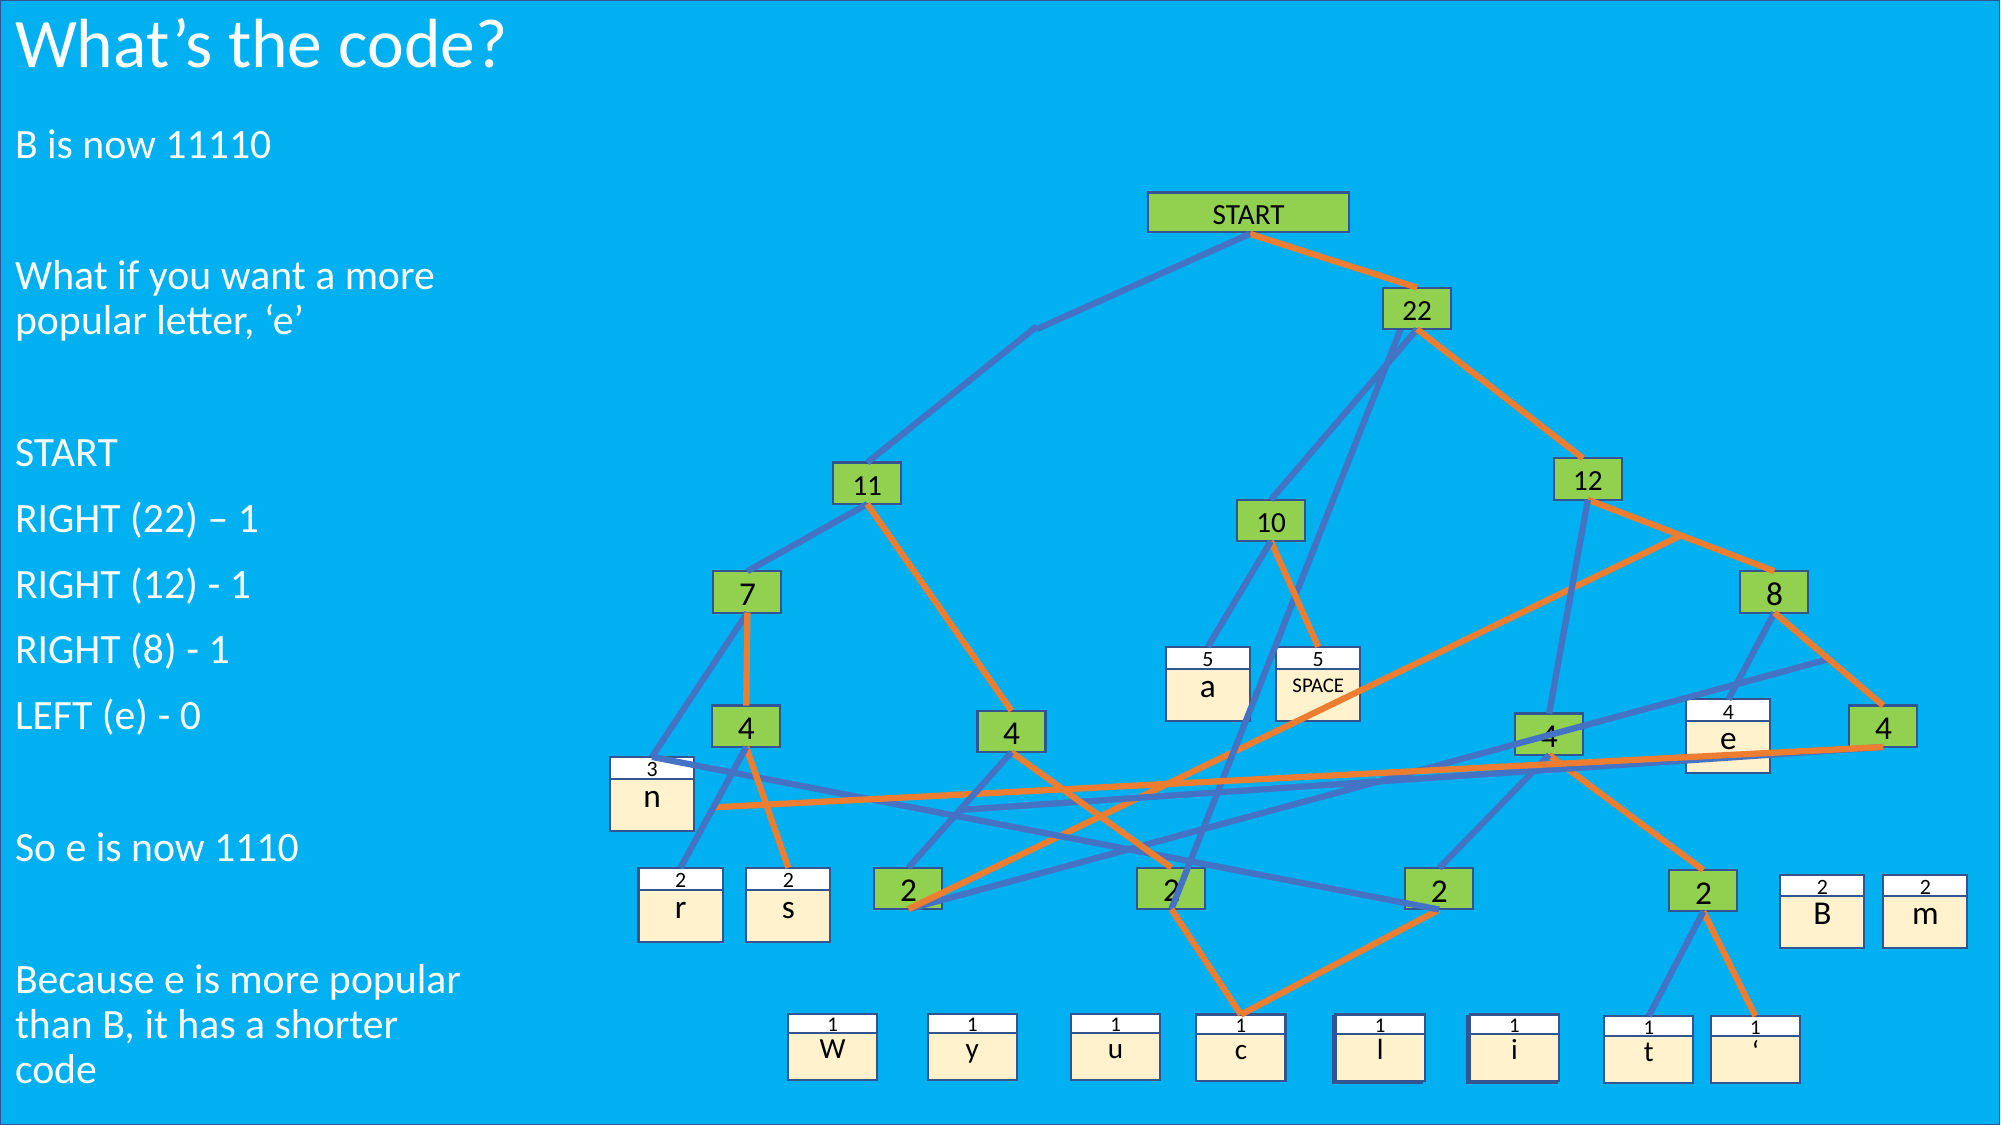

# What’s the code?
B is now 11110

What if you want a more popular letter, ‘e’

START
RIGHT (22) – 1
RIGHT (12) - 1
RIGHT (8) - 1
LEFT (e) - 0

So e is now 1110

Because e is more popular than B, it has a shorter code

START
22
12
11
10
7
8
5
a
5
SPACE
4
e
4
4
4
4
3
n
2
r
2
r
2
s
2
2
2
2
2
m
2
B
1
W
1
y
1
u
1
c
1
l
1
i
1
l
1
i
1
t
1
‘